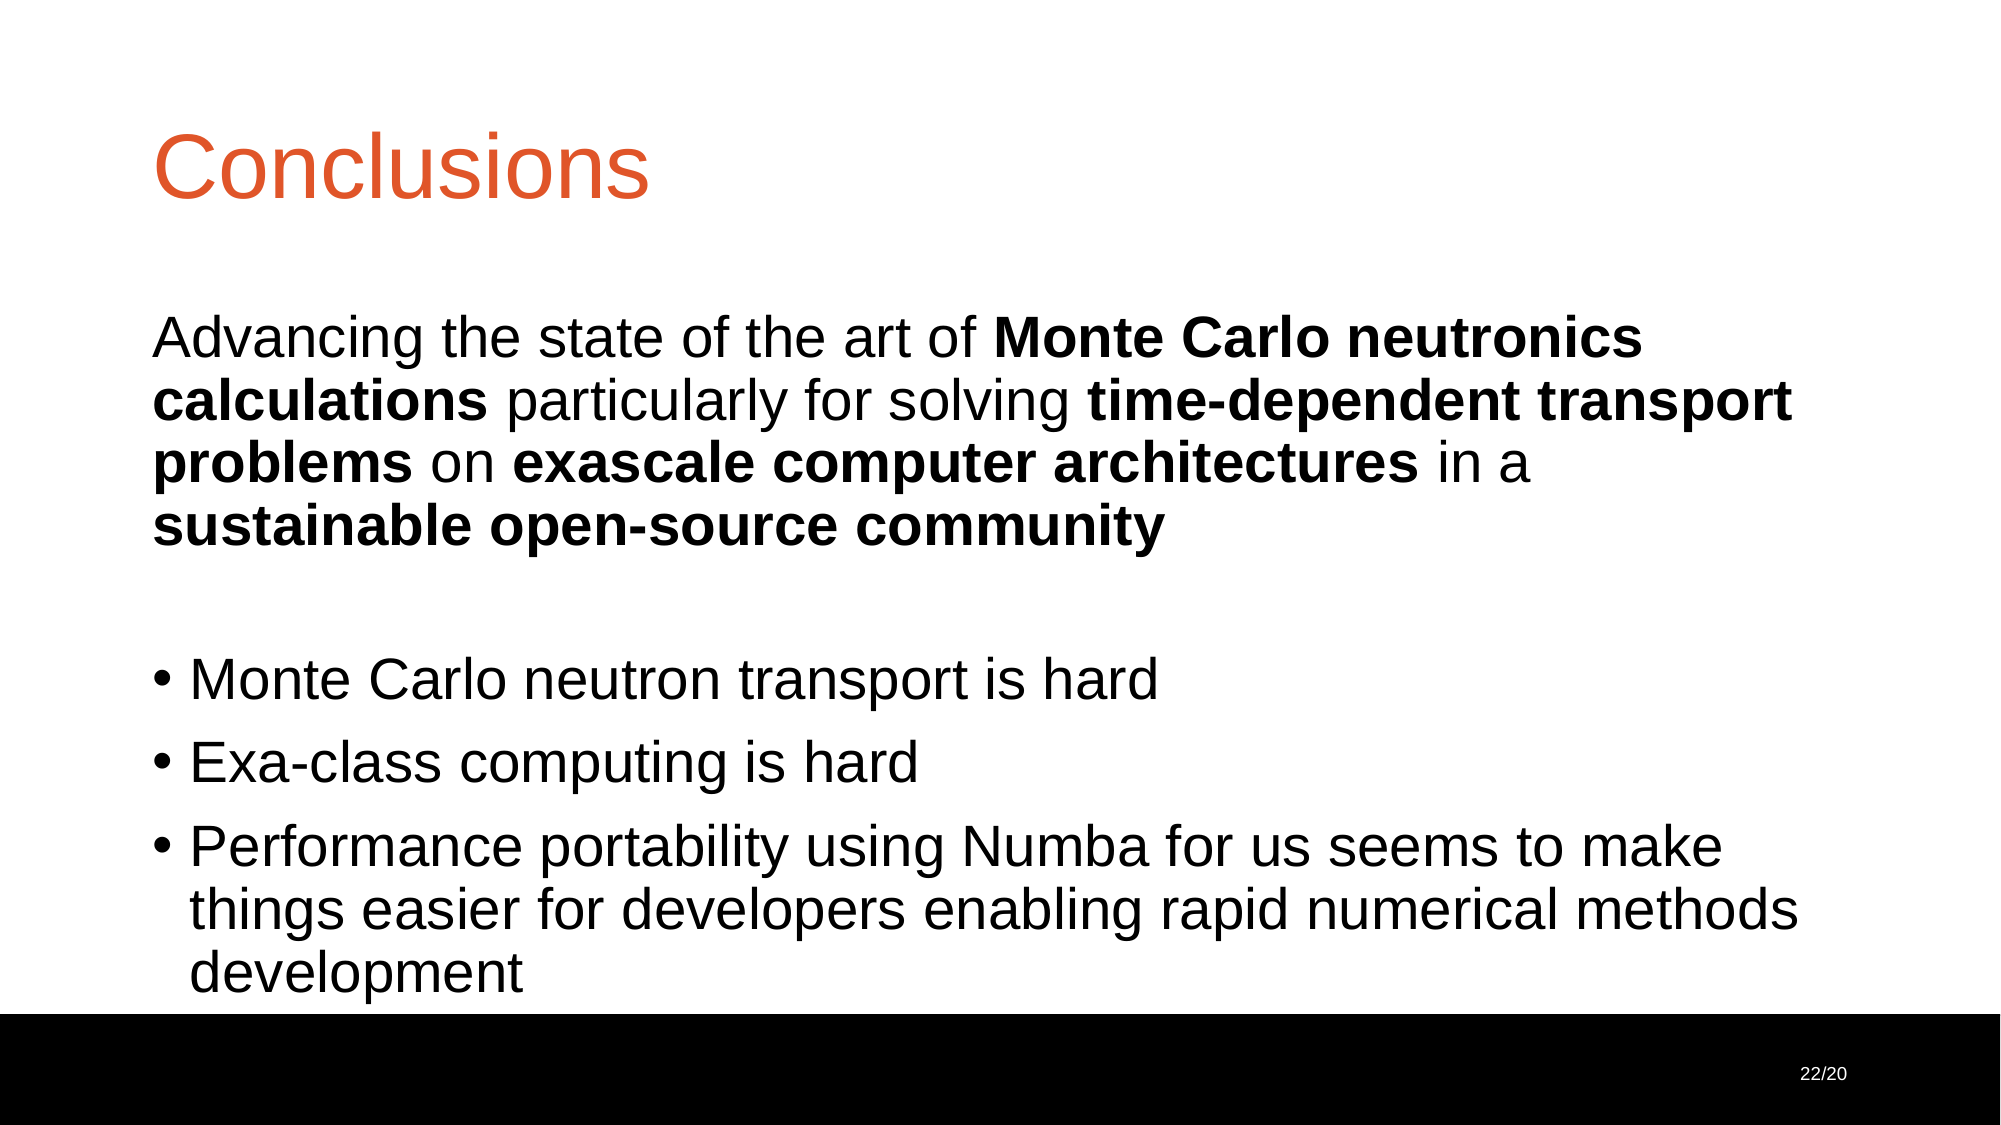

# Conclusions
Advancing the state of the art of Monte Carlo neutronics calculations particularly for solving time-dependent transport problems on exascale computer architectures in a sustainable open-source community
Monte Carlo neutron transport is hard
Exa-class computing is hard
Performance portability using Numba for us seems to make things easier for developers enabling rapid numerical methods development
22